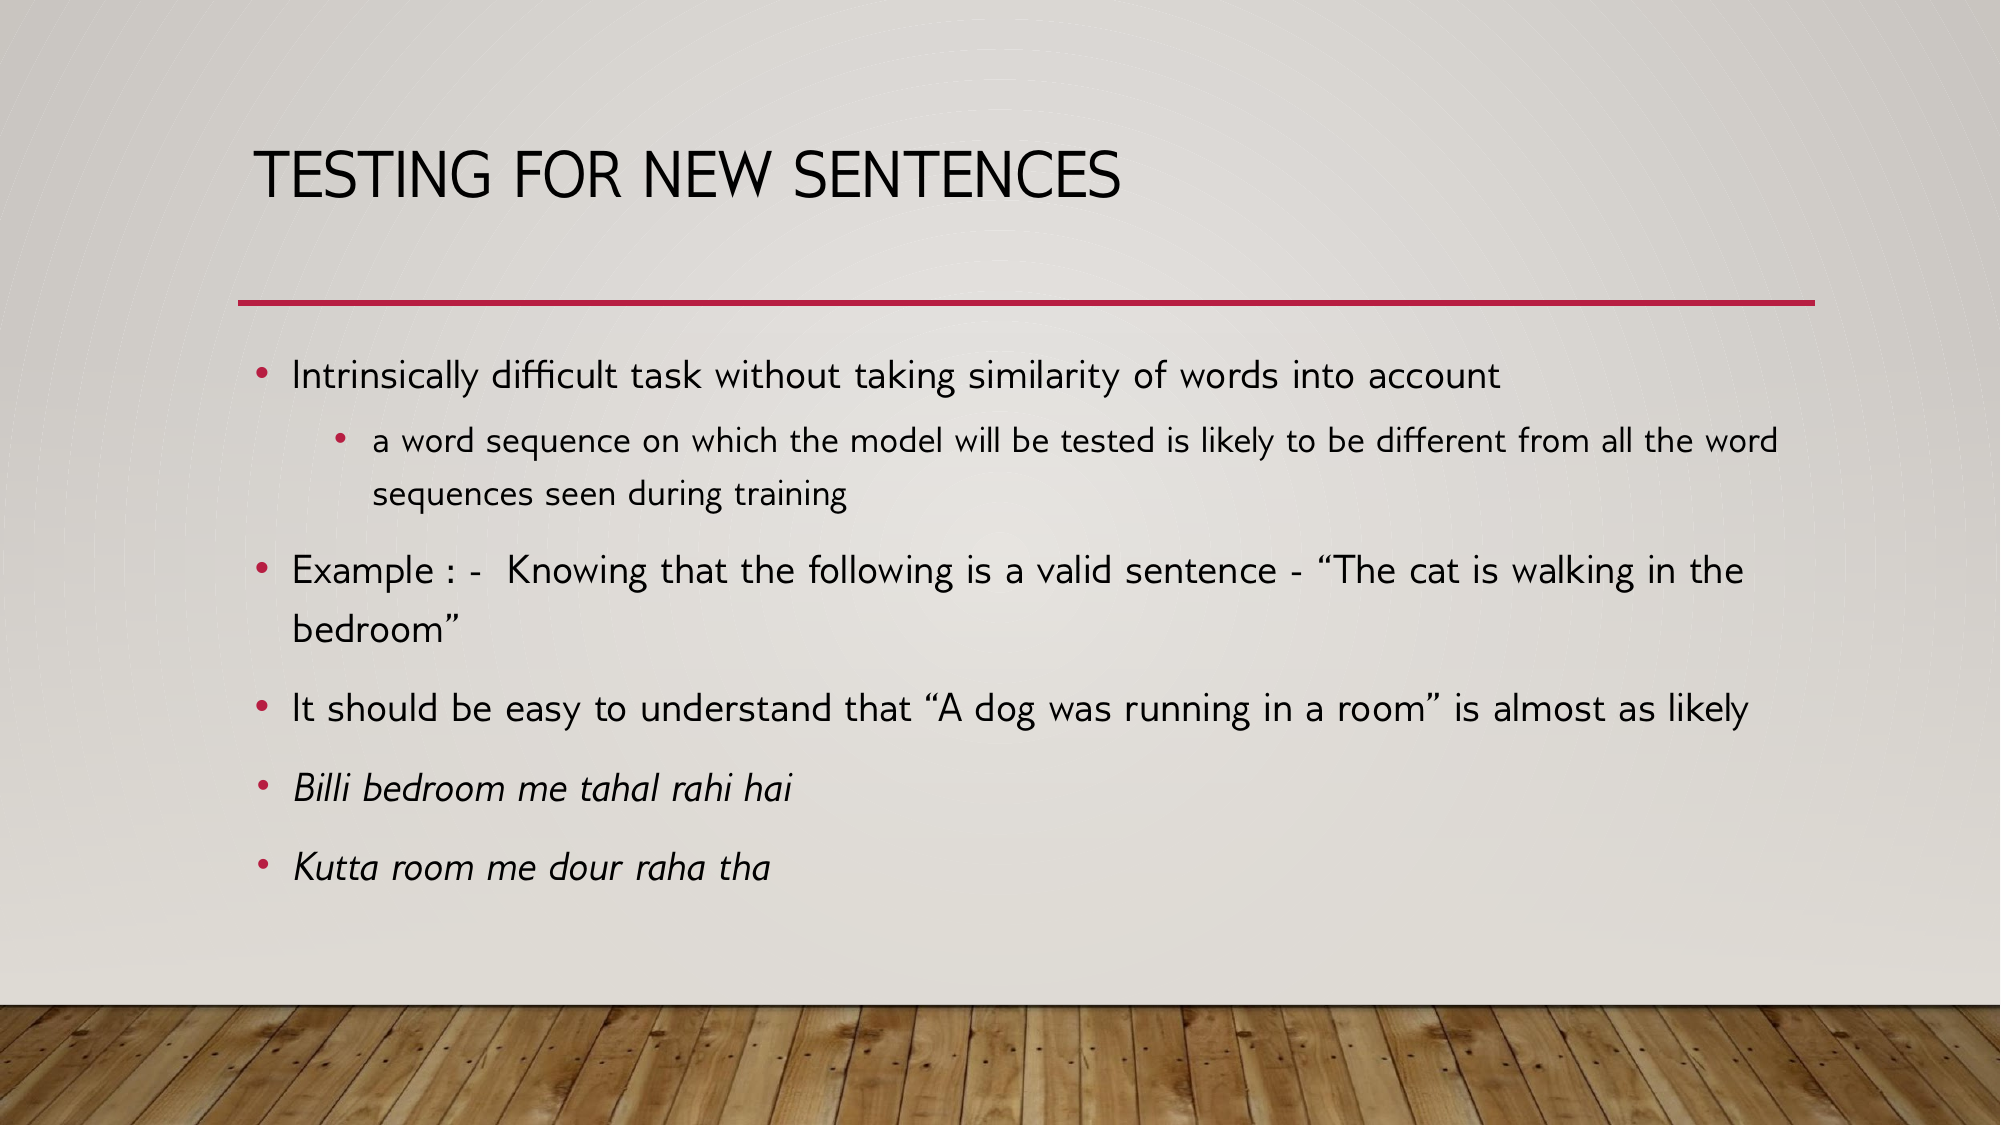

# TESTING FOR NEW SENTENCES
Intrinsically difficult task without taking similarity of words into account
a word sequence on which the model will be tested is likely to be different from all the word sequences seen during training
Example : -  Knowing that the following is a valid sentence - “The cat is walking in the bedroom”
It should be easy to understand that “A dog was running in a room” is almost as likely
Billi bedroom me tahal rahi hai
Kutta room me dour raha tha